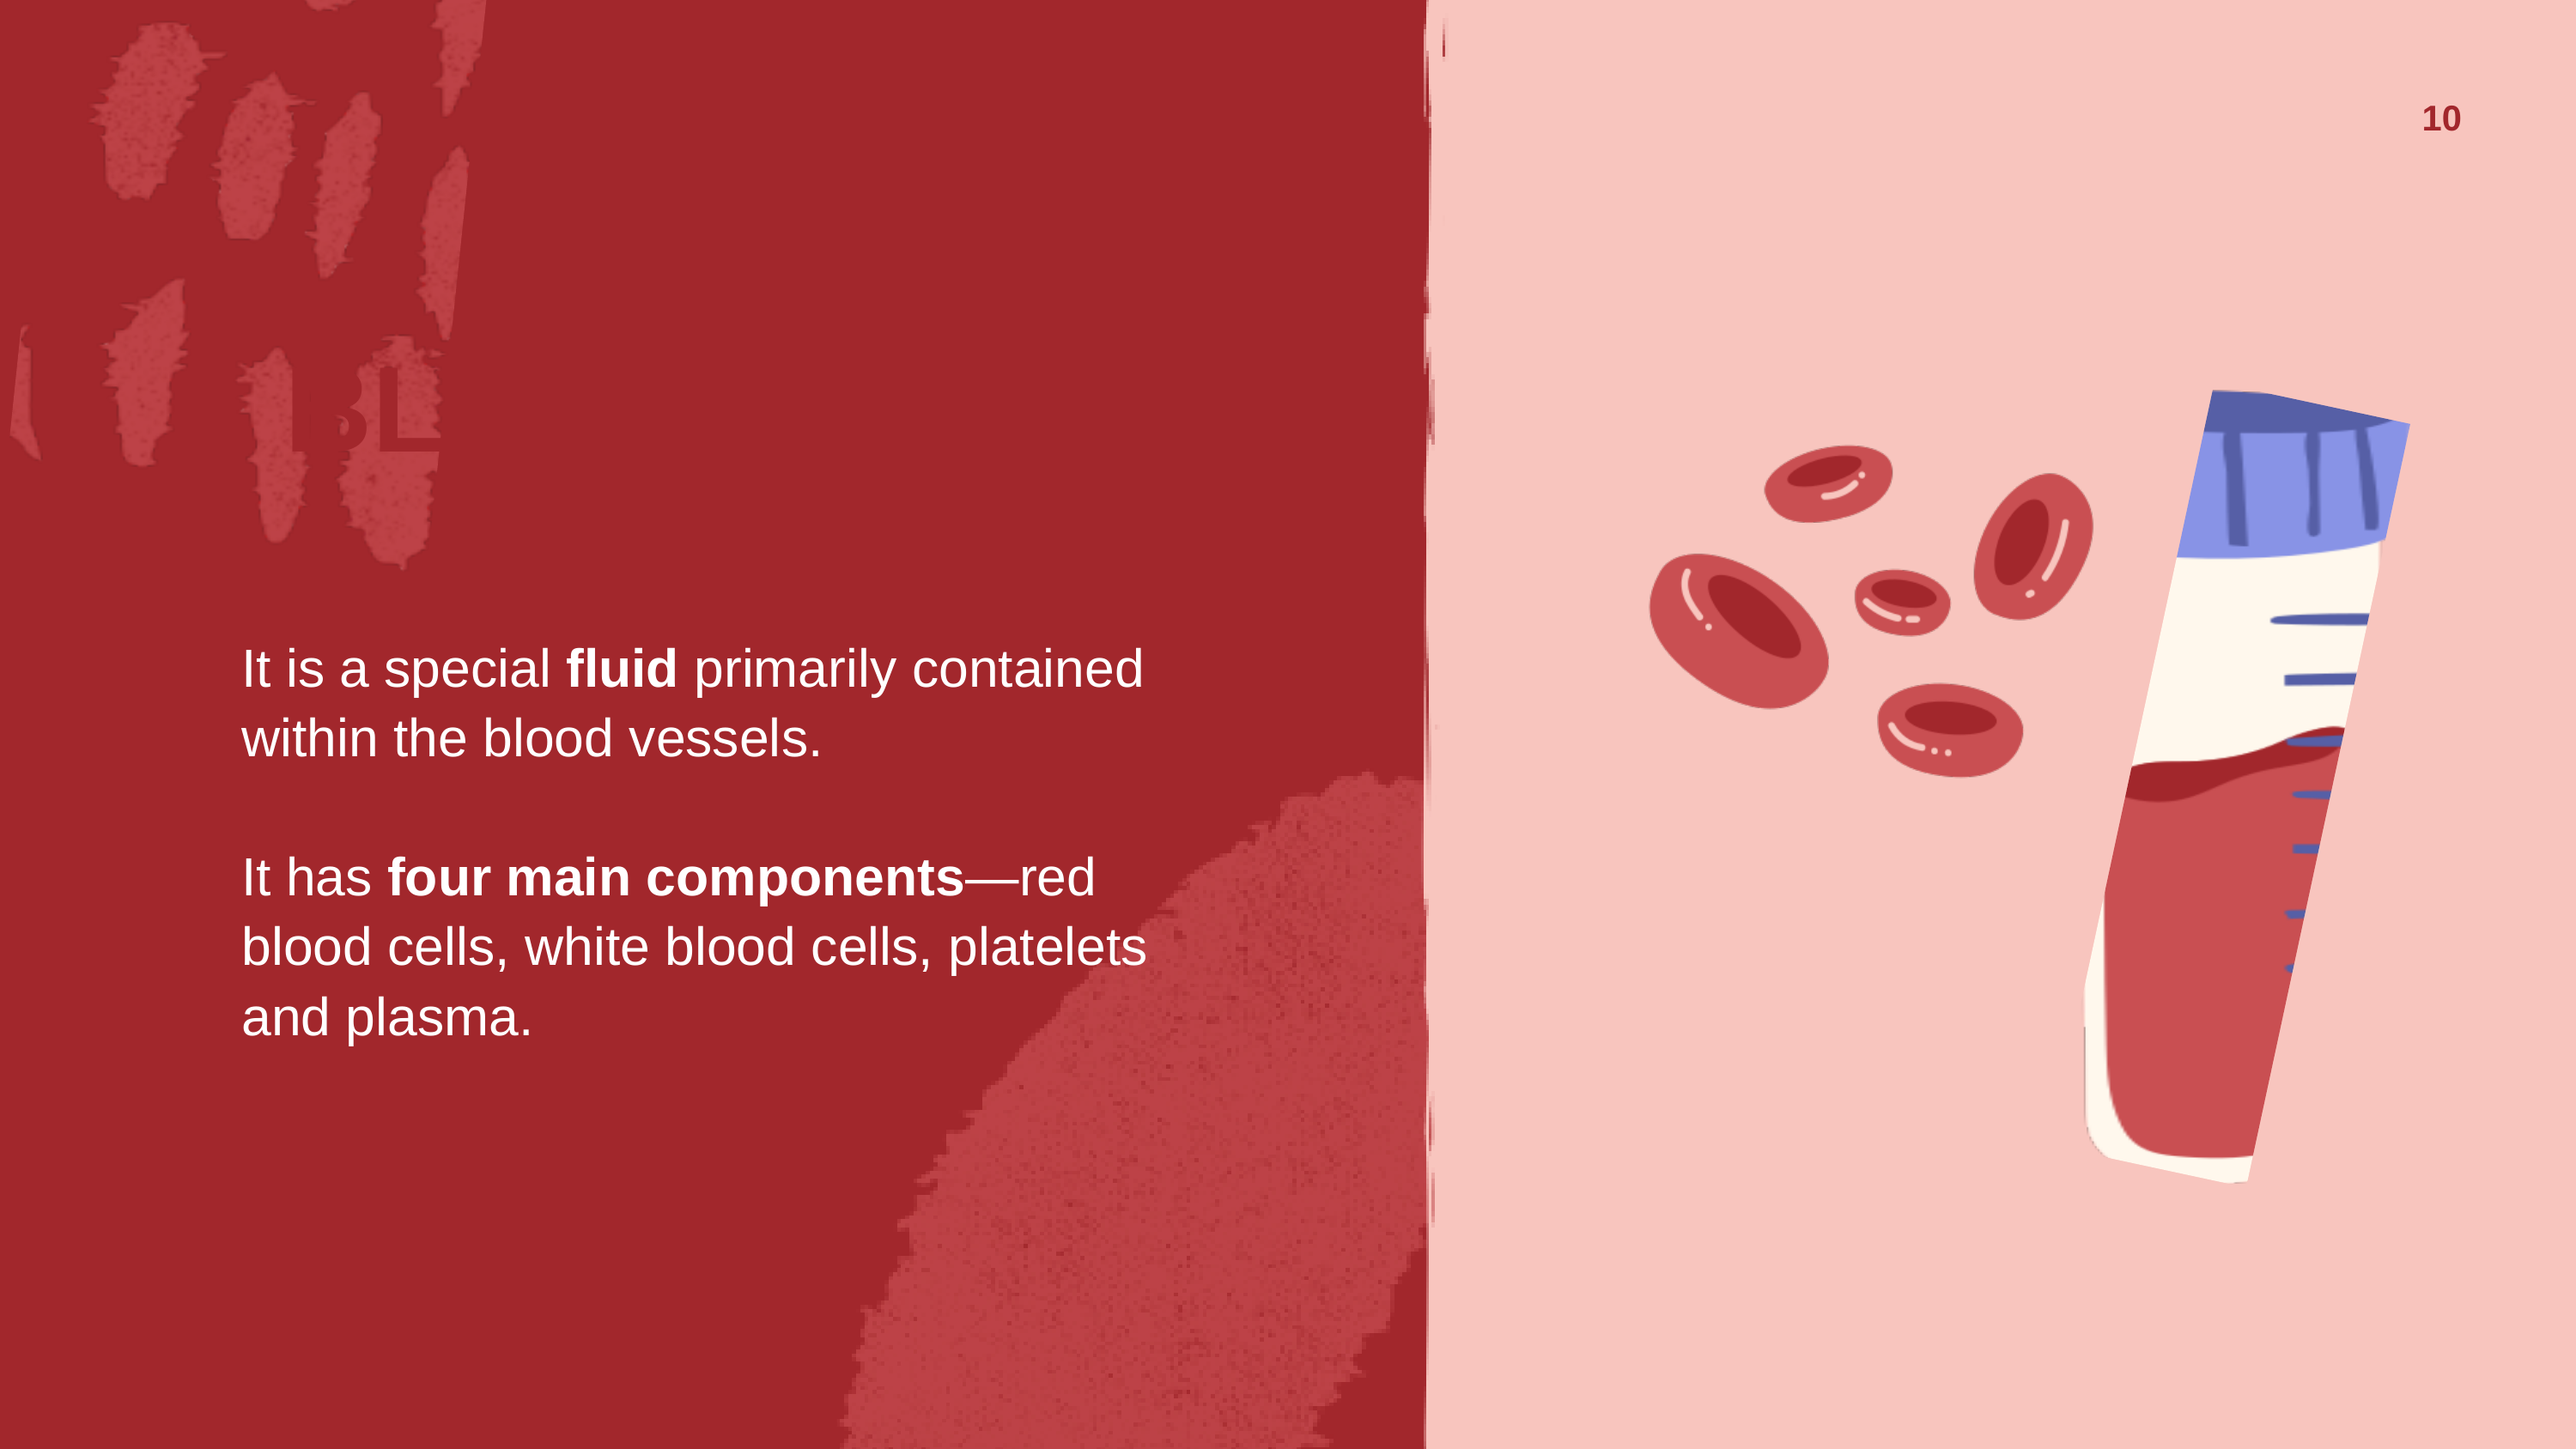

10

BLOOD

It is a special fluid primarily contained within the blood vessels.

It has four main components—red blood cells, white blood cells, platelets and plasma.